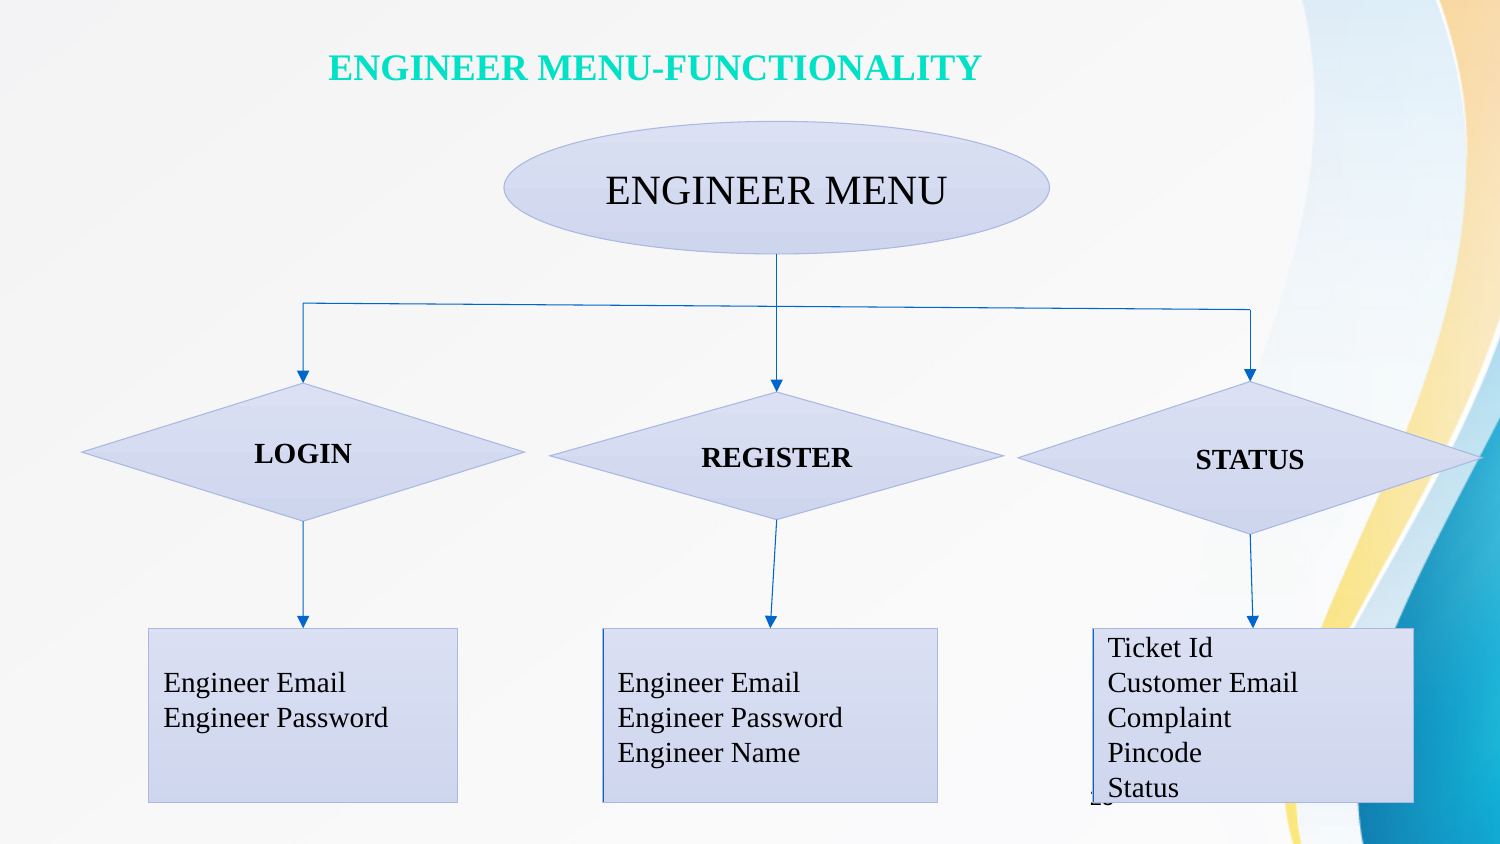

ENGINEER MENU-FUNCTIONALITY

ENGINEER MENU

STATUS
LOGIN
REGISTER
Engineer Email
Engineer Password

Engineer Email
Engineer Password
Engineer Name
Ticket Id
Customer Email
Complaint
Pincode
Status
23